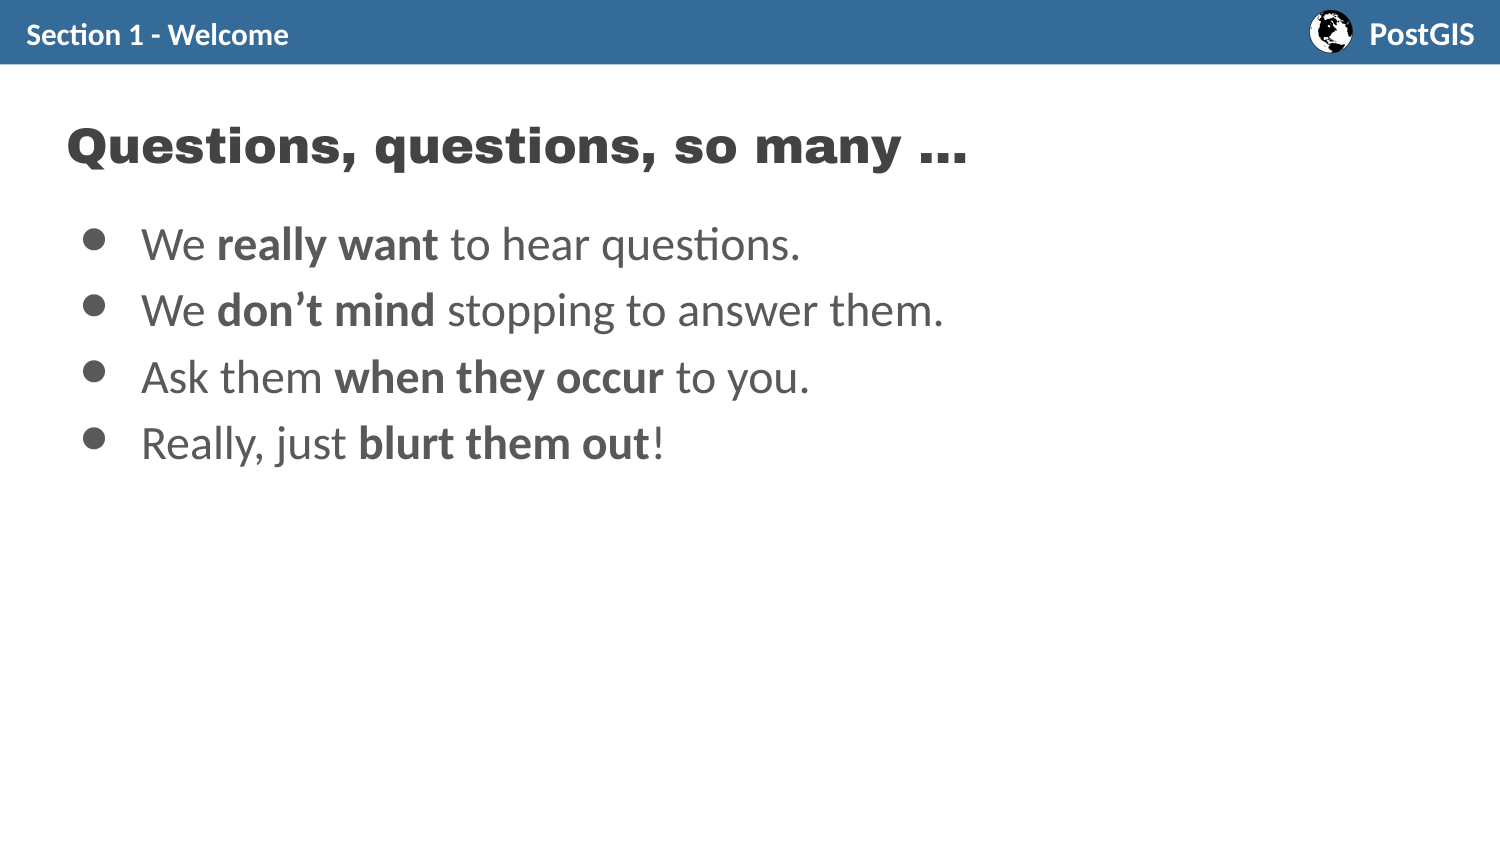

Section 1 - Welcome
# Questions, questions, so many ...
We really want to hear questions.
We don’t mind stopping to answer them.
Ask them when they occur to you.
Really, just blurt them out!